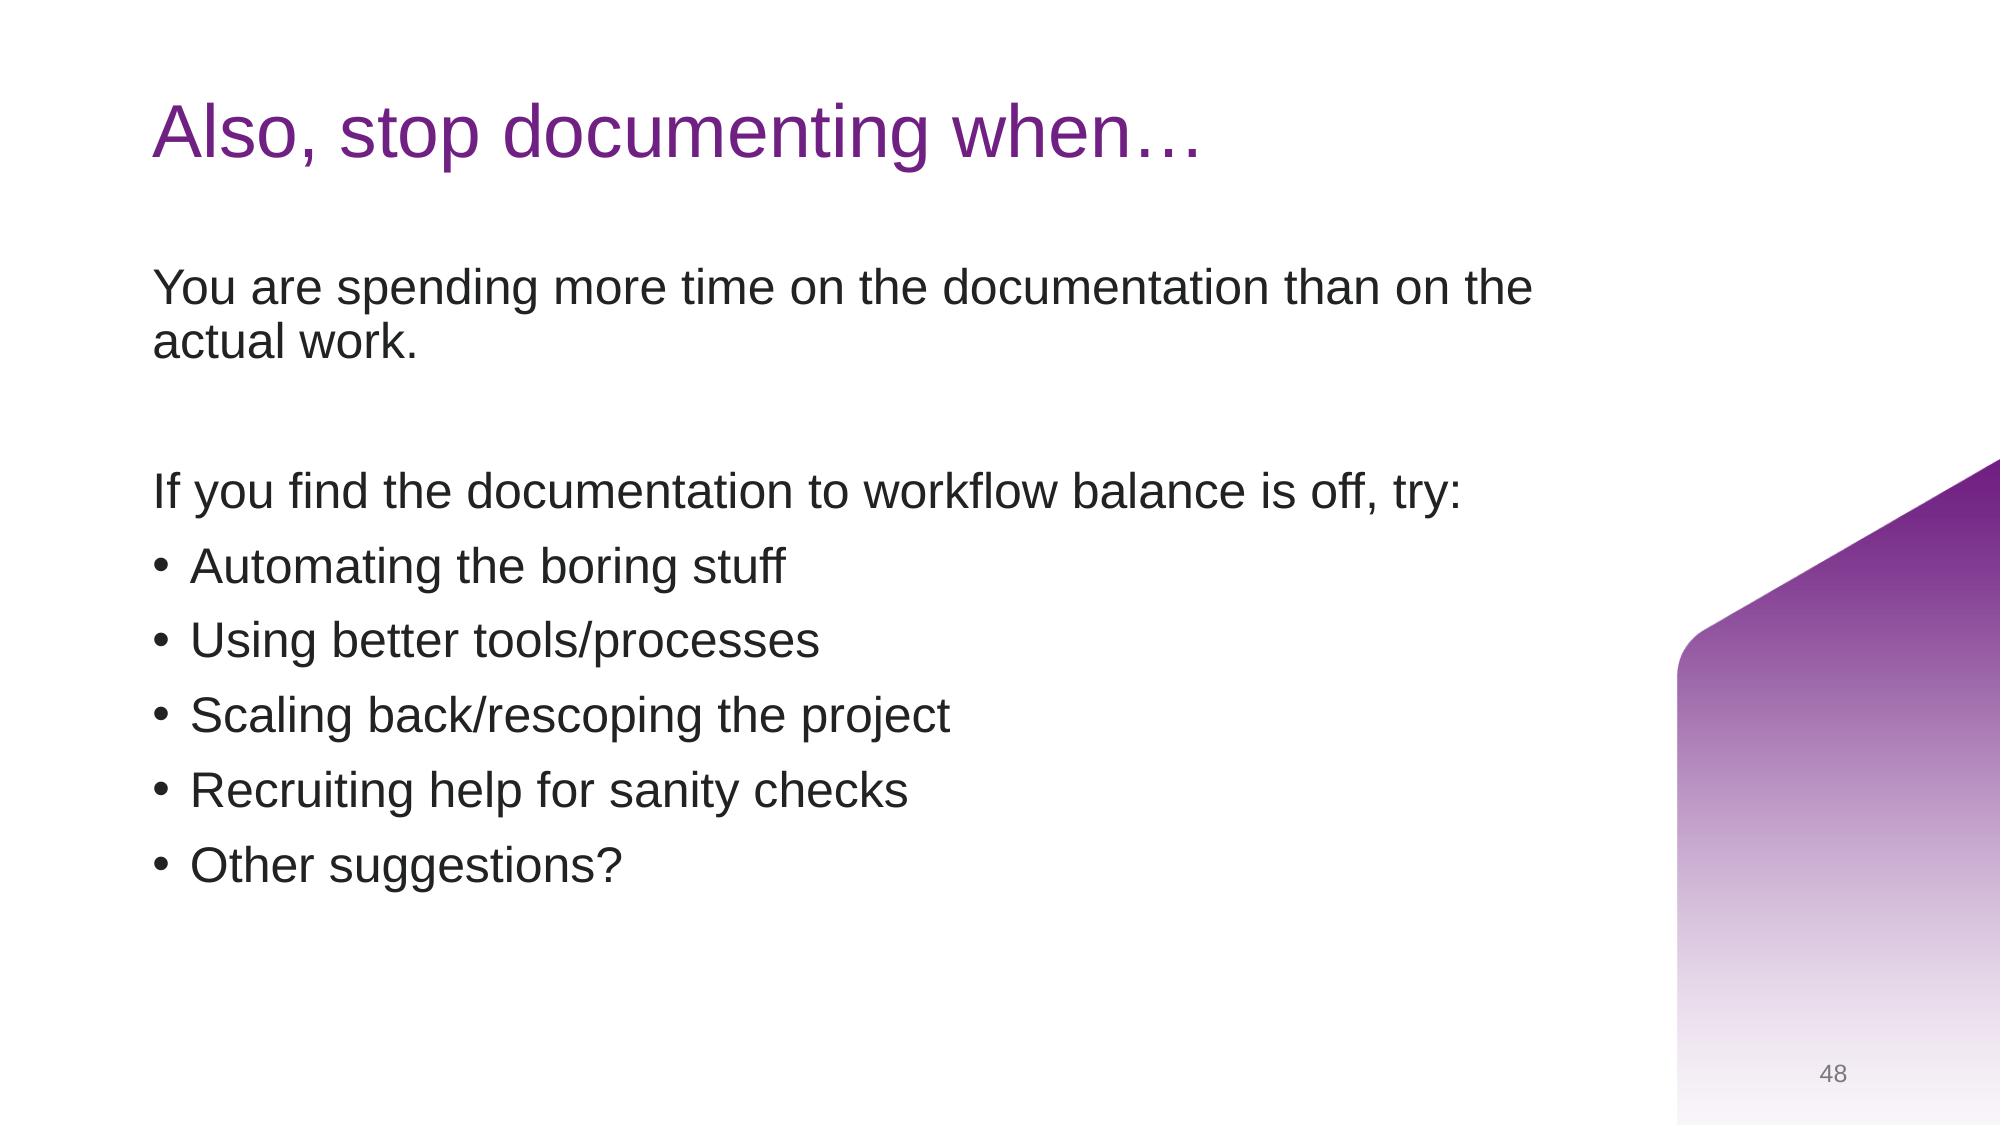

# Also, stop documenting when…
You are spending more time on the documentation than on the actual work.

If you find the documentation to workflow balance is off, try:
Automating the boring stuff
Using better tools/processes
Scaling back/rescoping the project
Recruiting help for sanity checks
Other suggestions?

48